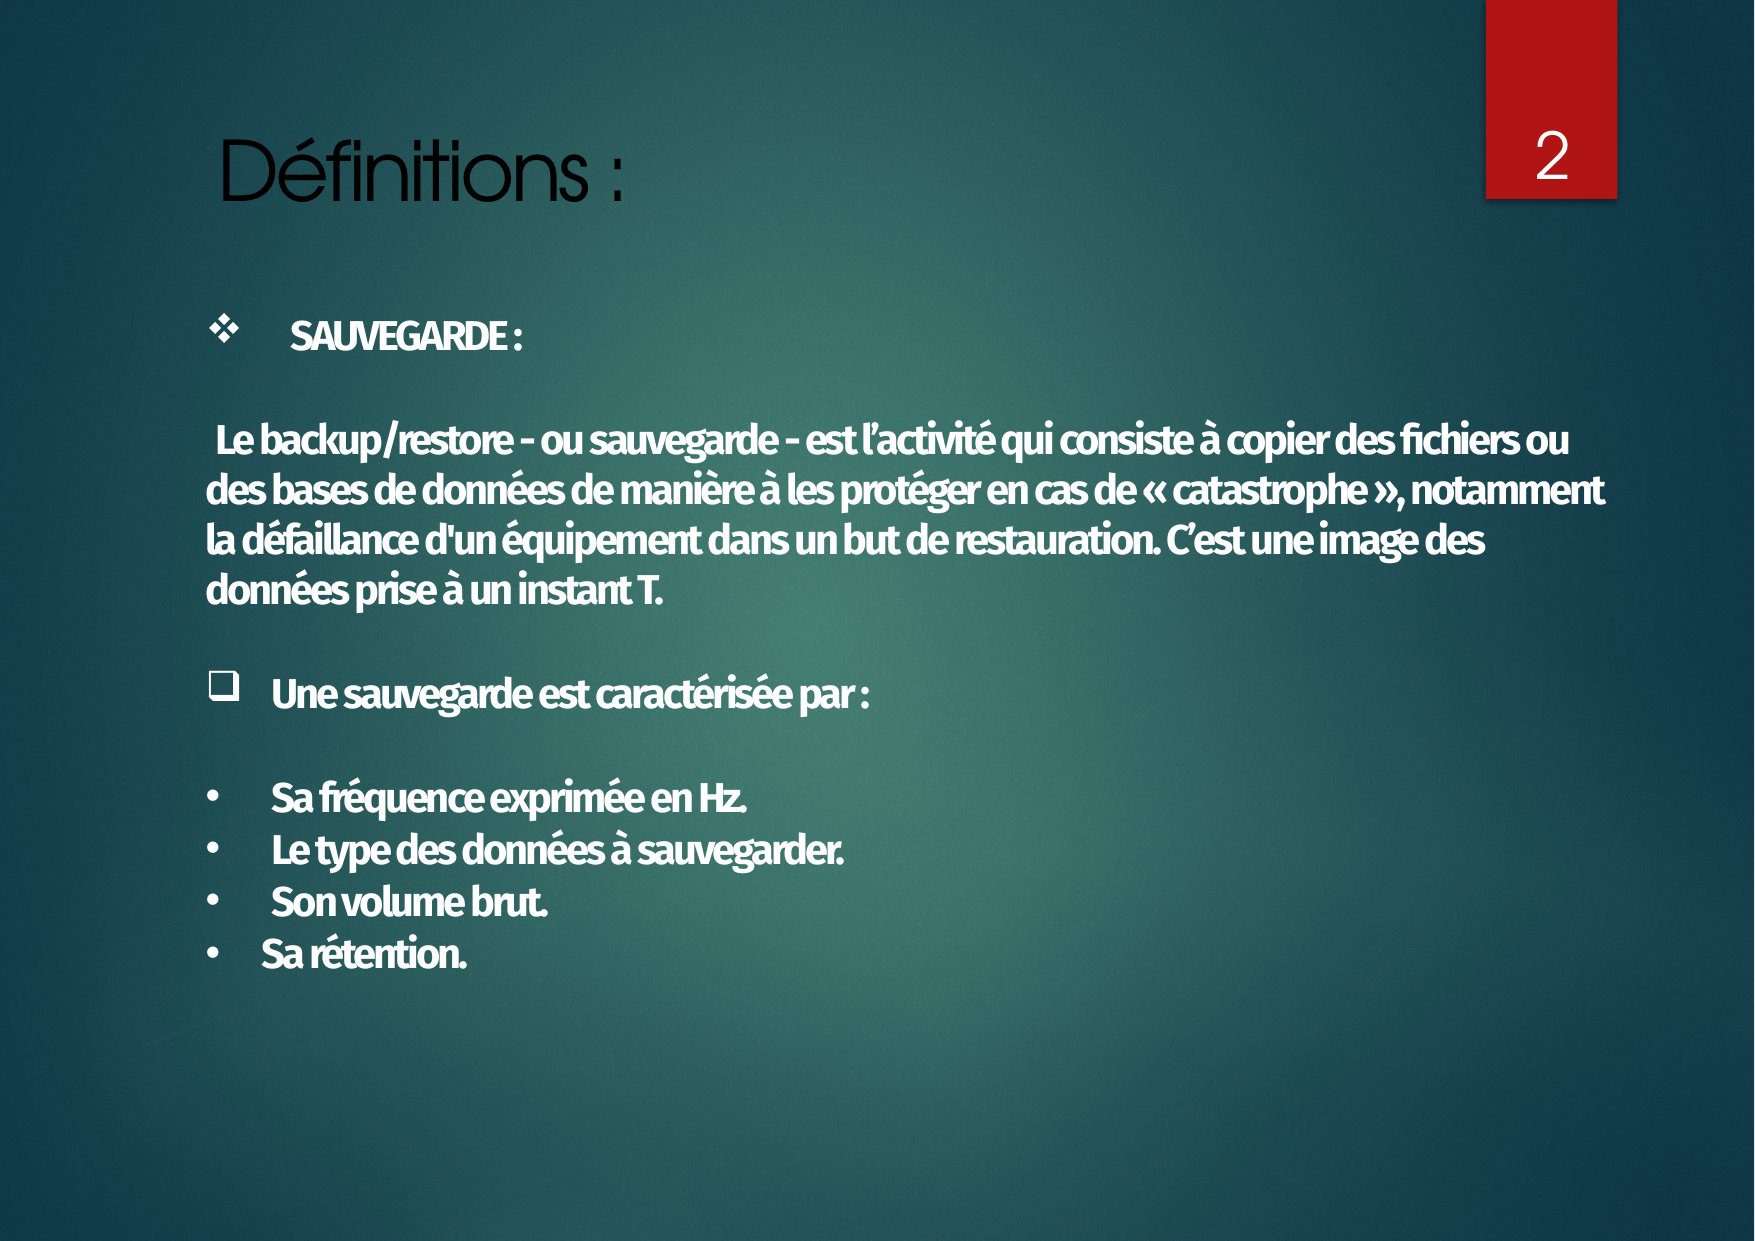

2
# Définitions :

 SAUVEGARDE :

 Le backup/restore - ou sauvegarde - est l’activité qui consiste à copier des fichiers ou des bases de données de manière à les protéger en cas de « catastrophe », notamment la défaillance d'un équipement dans un but de restauration. C’est une image des données prise à un instant T.

 Une sauvegarde est caractérisée par :

 Sa fréquence exprimée en Hz.
 Le type des données à sauvegarder.
 Son volume brut.
Sa rétention.